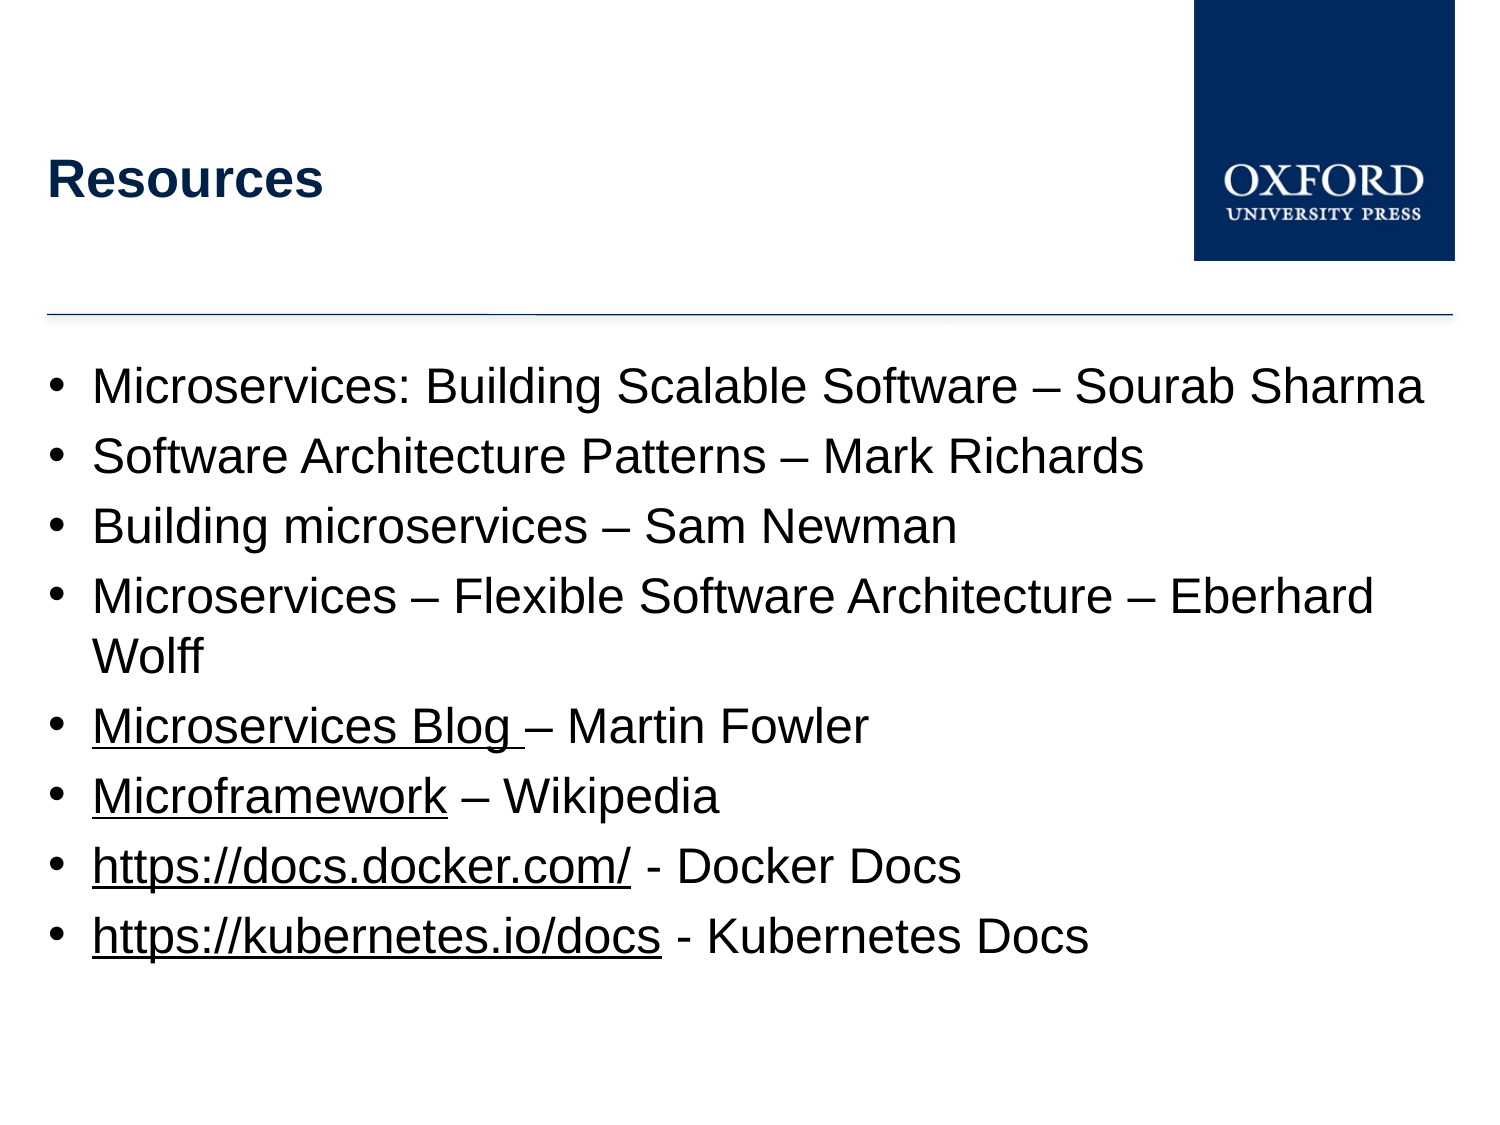

# Resources

Microservices: Building Scalable Software – Sourab Sharma
Software Architecture Patterns – Mark Richards
Building microservices – Sam Newman
Microservices – Flexible Software Architecture – Eberhard Wolff
Microservices Blog – Martin Fowler
Microframework – Wikipedia
https://docs.docker.com/ - Docker Docs
https://kubernetes.io/docs - Kubernetes Docs